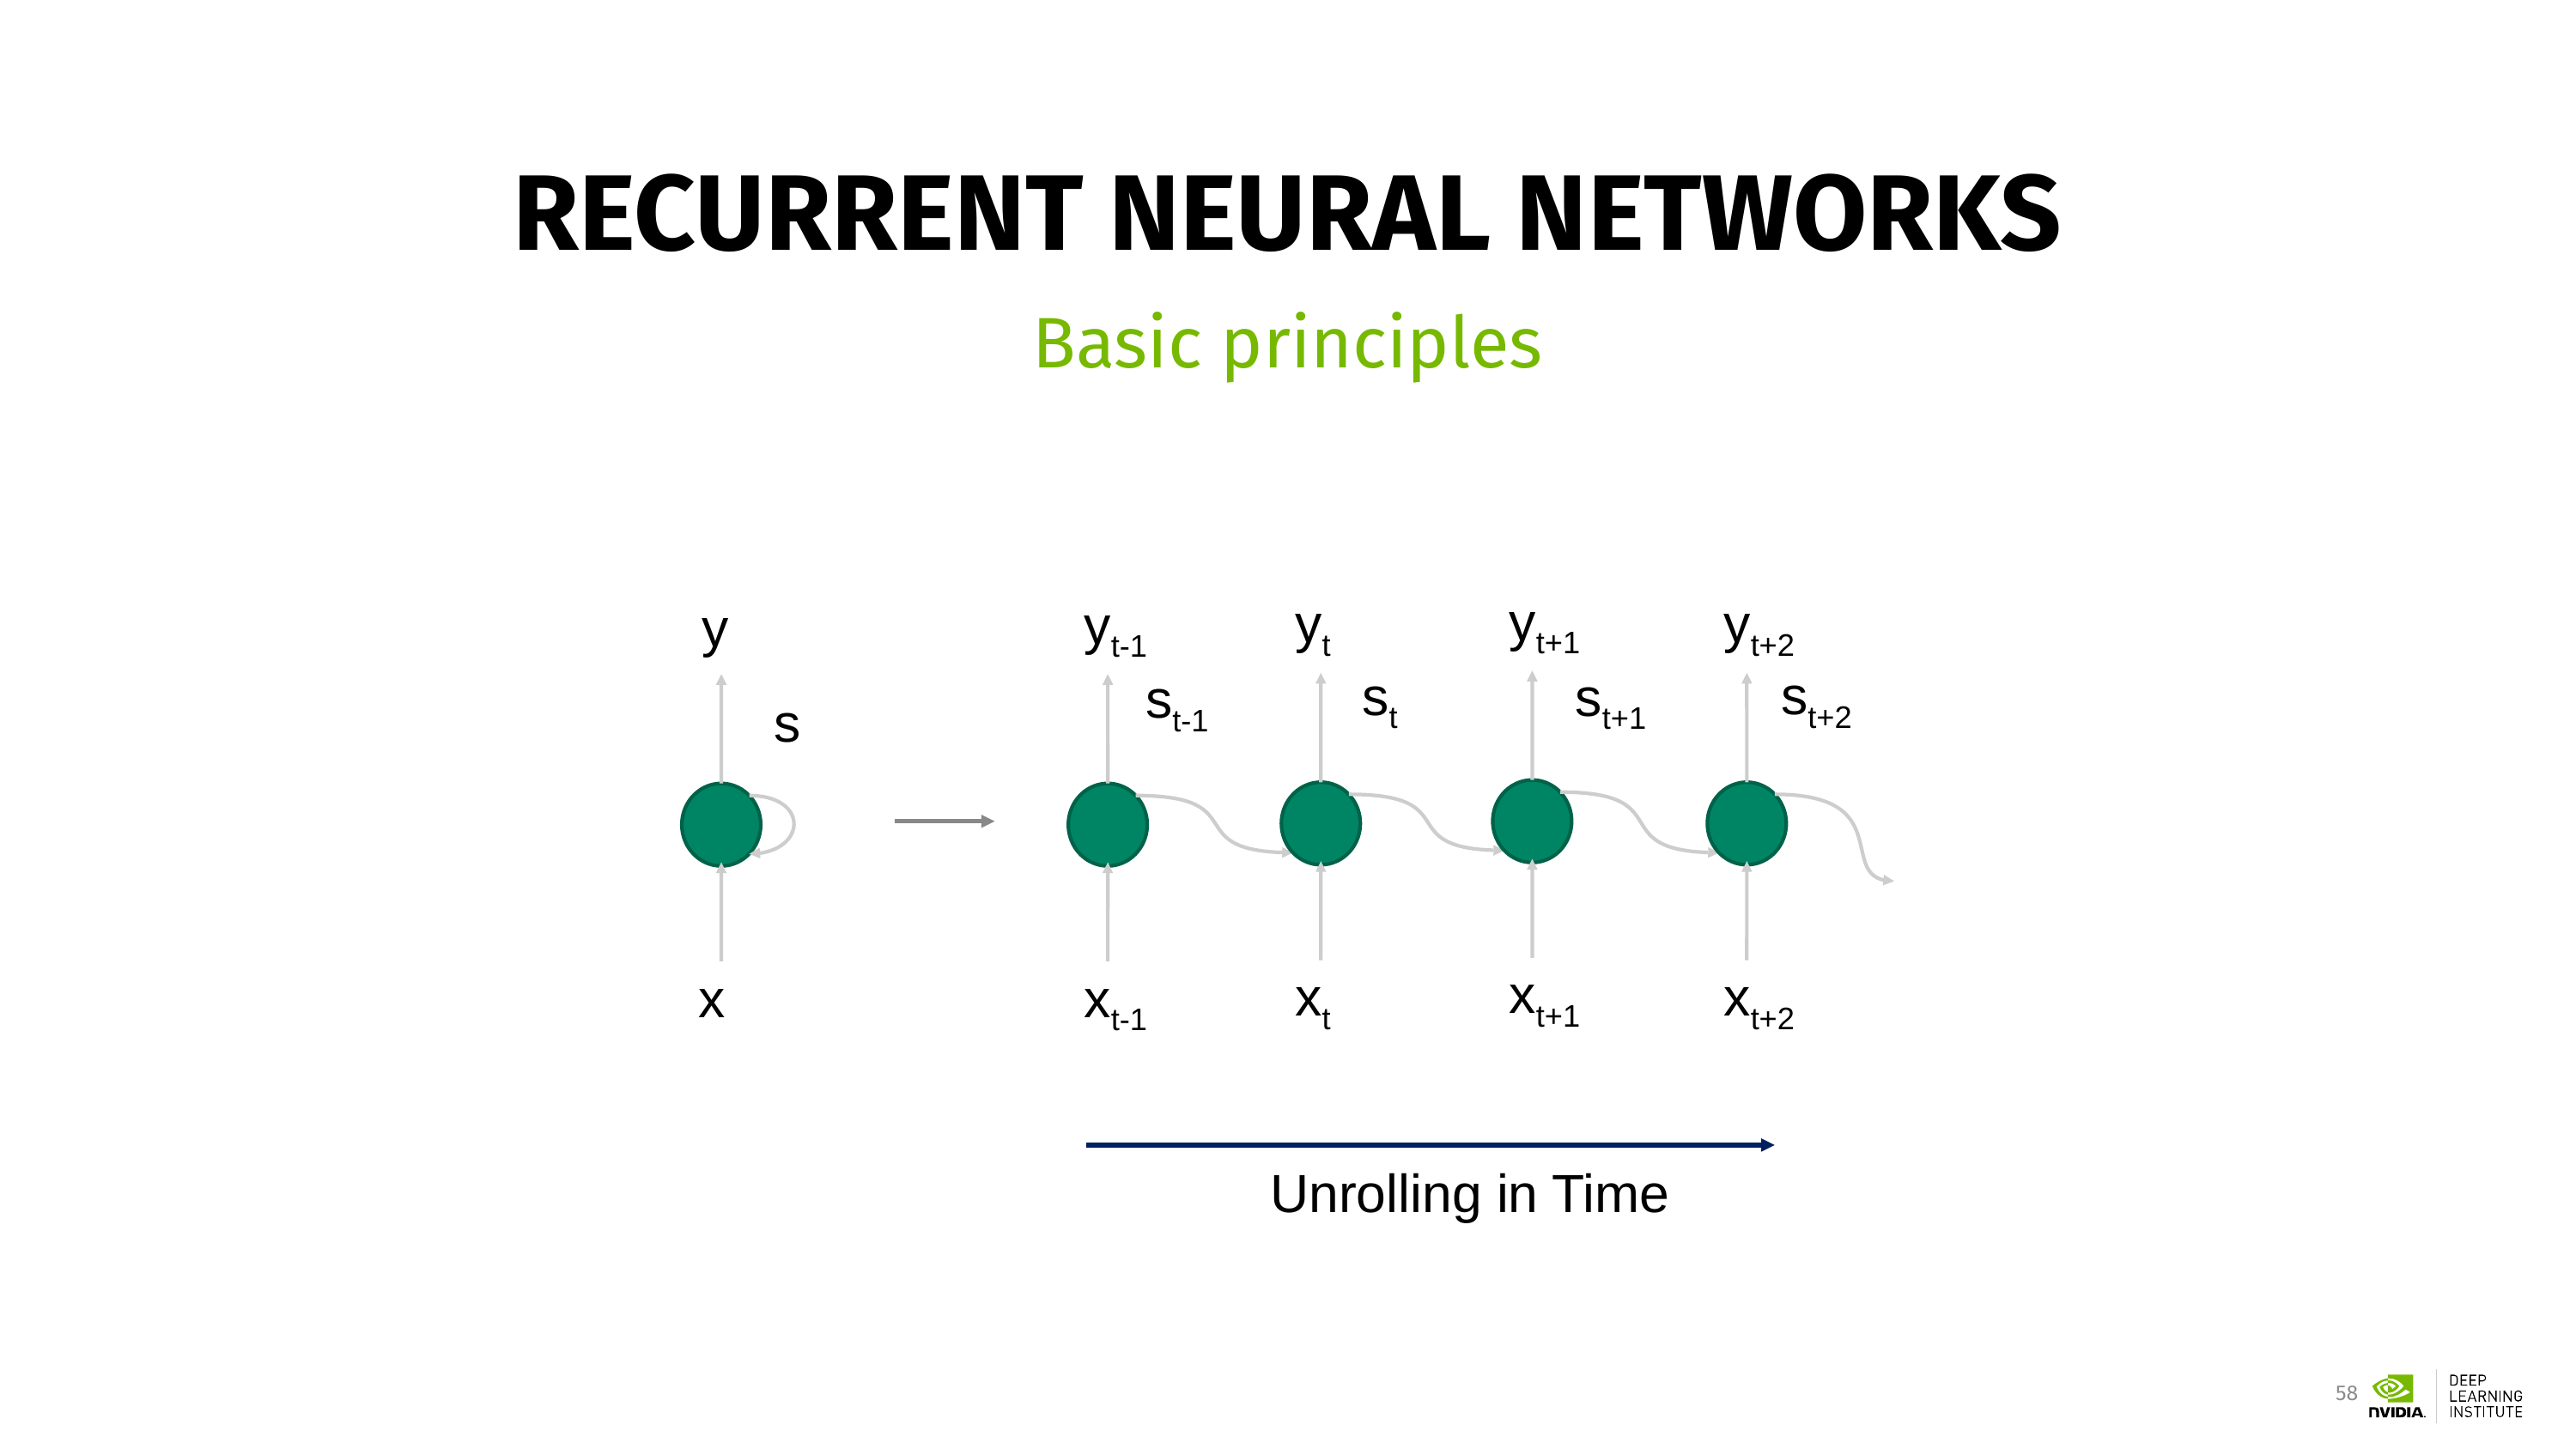

# Recurrent Neural Networks
Basic principles
yt+1
yt
yt+2
yt-1
y
st+2
st
st+1
st-1
s

xt+1
xt
xt+2
x
xt-1
Unrolling in Time